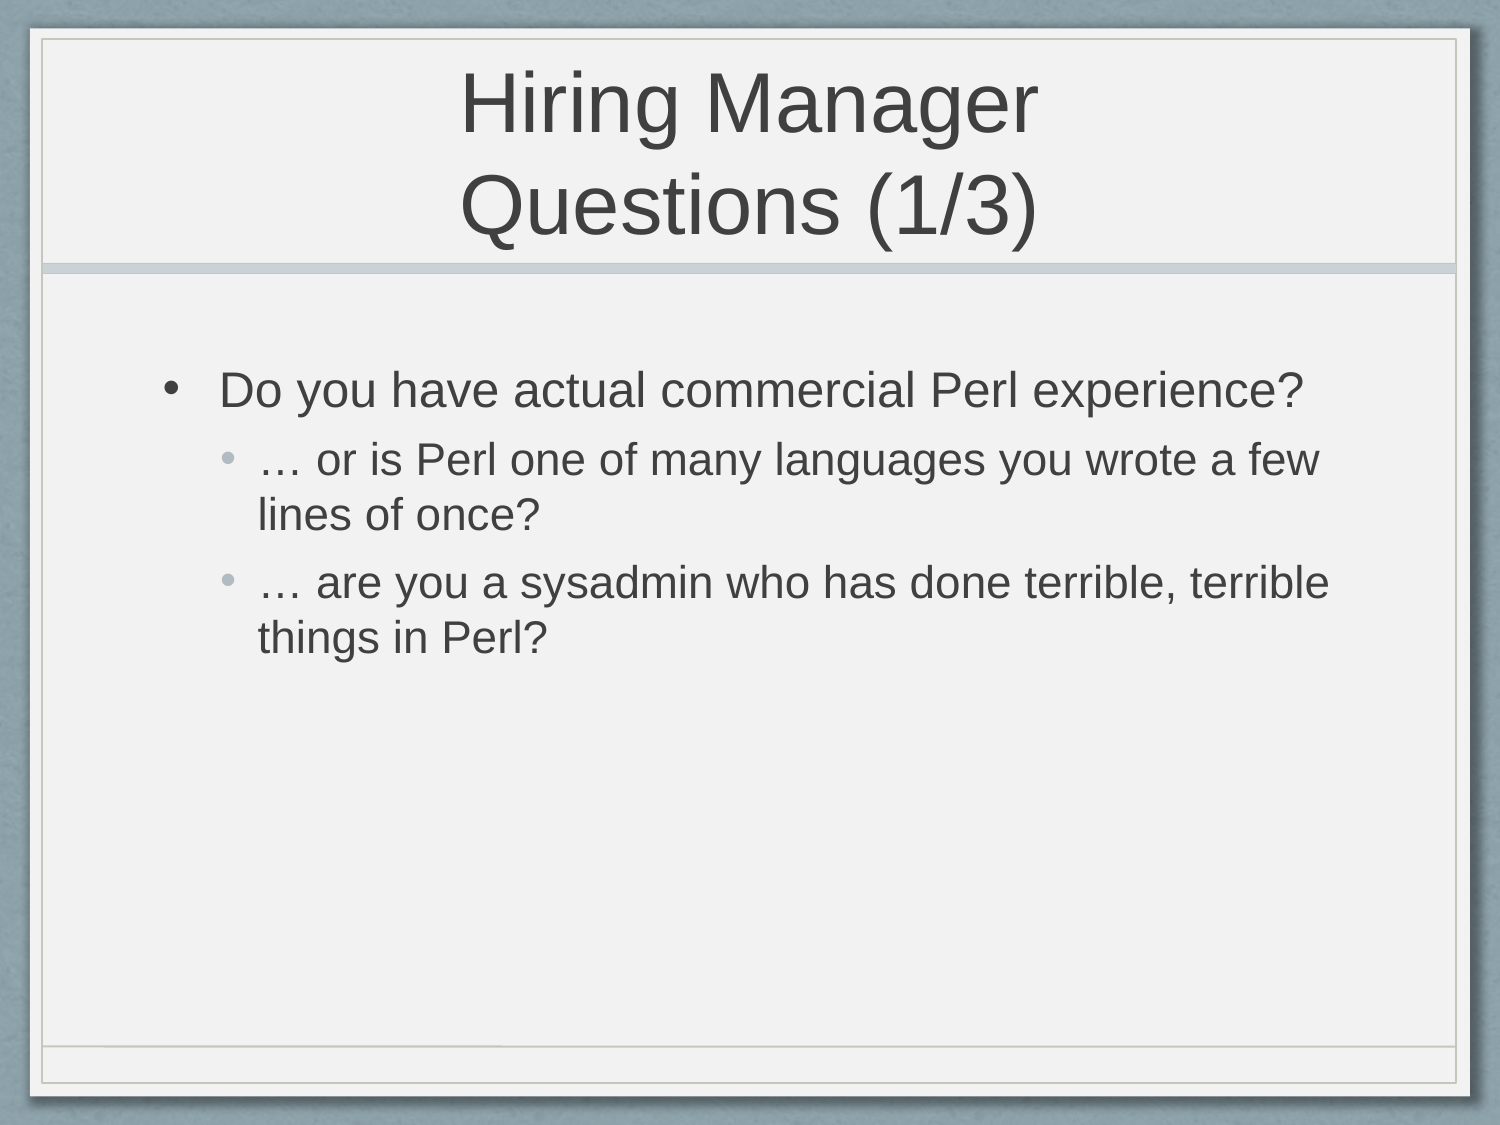

# Hiring Manager Questions (1/3)
Do you have actual commercial Perl experience?
… or is Perl one of many languages you wrote a few lines of once?
… are you a sysadmin who has done terrible, terrible things in Perl?